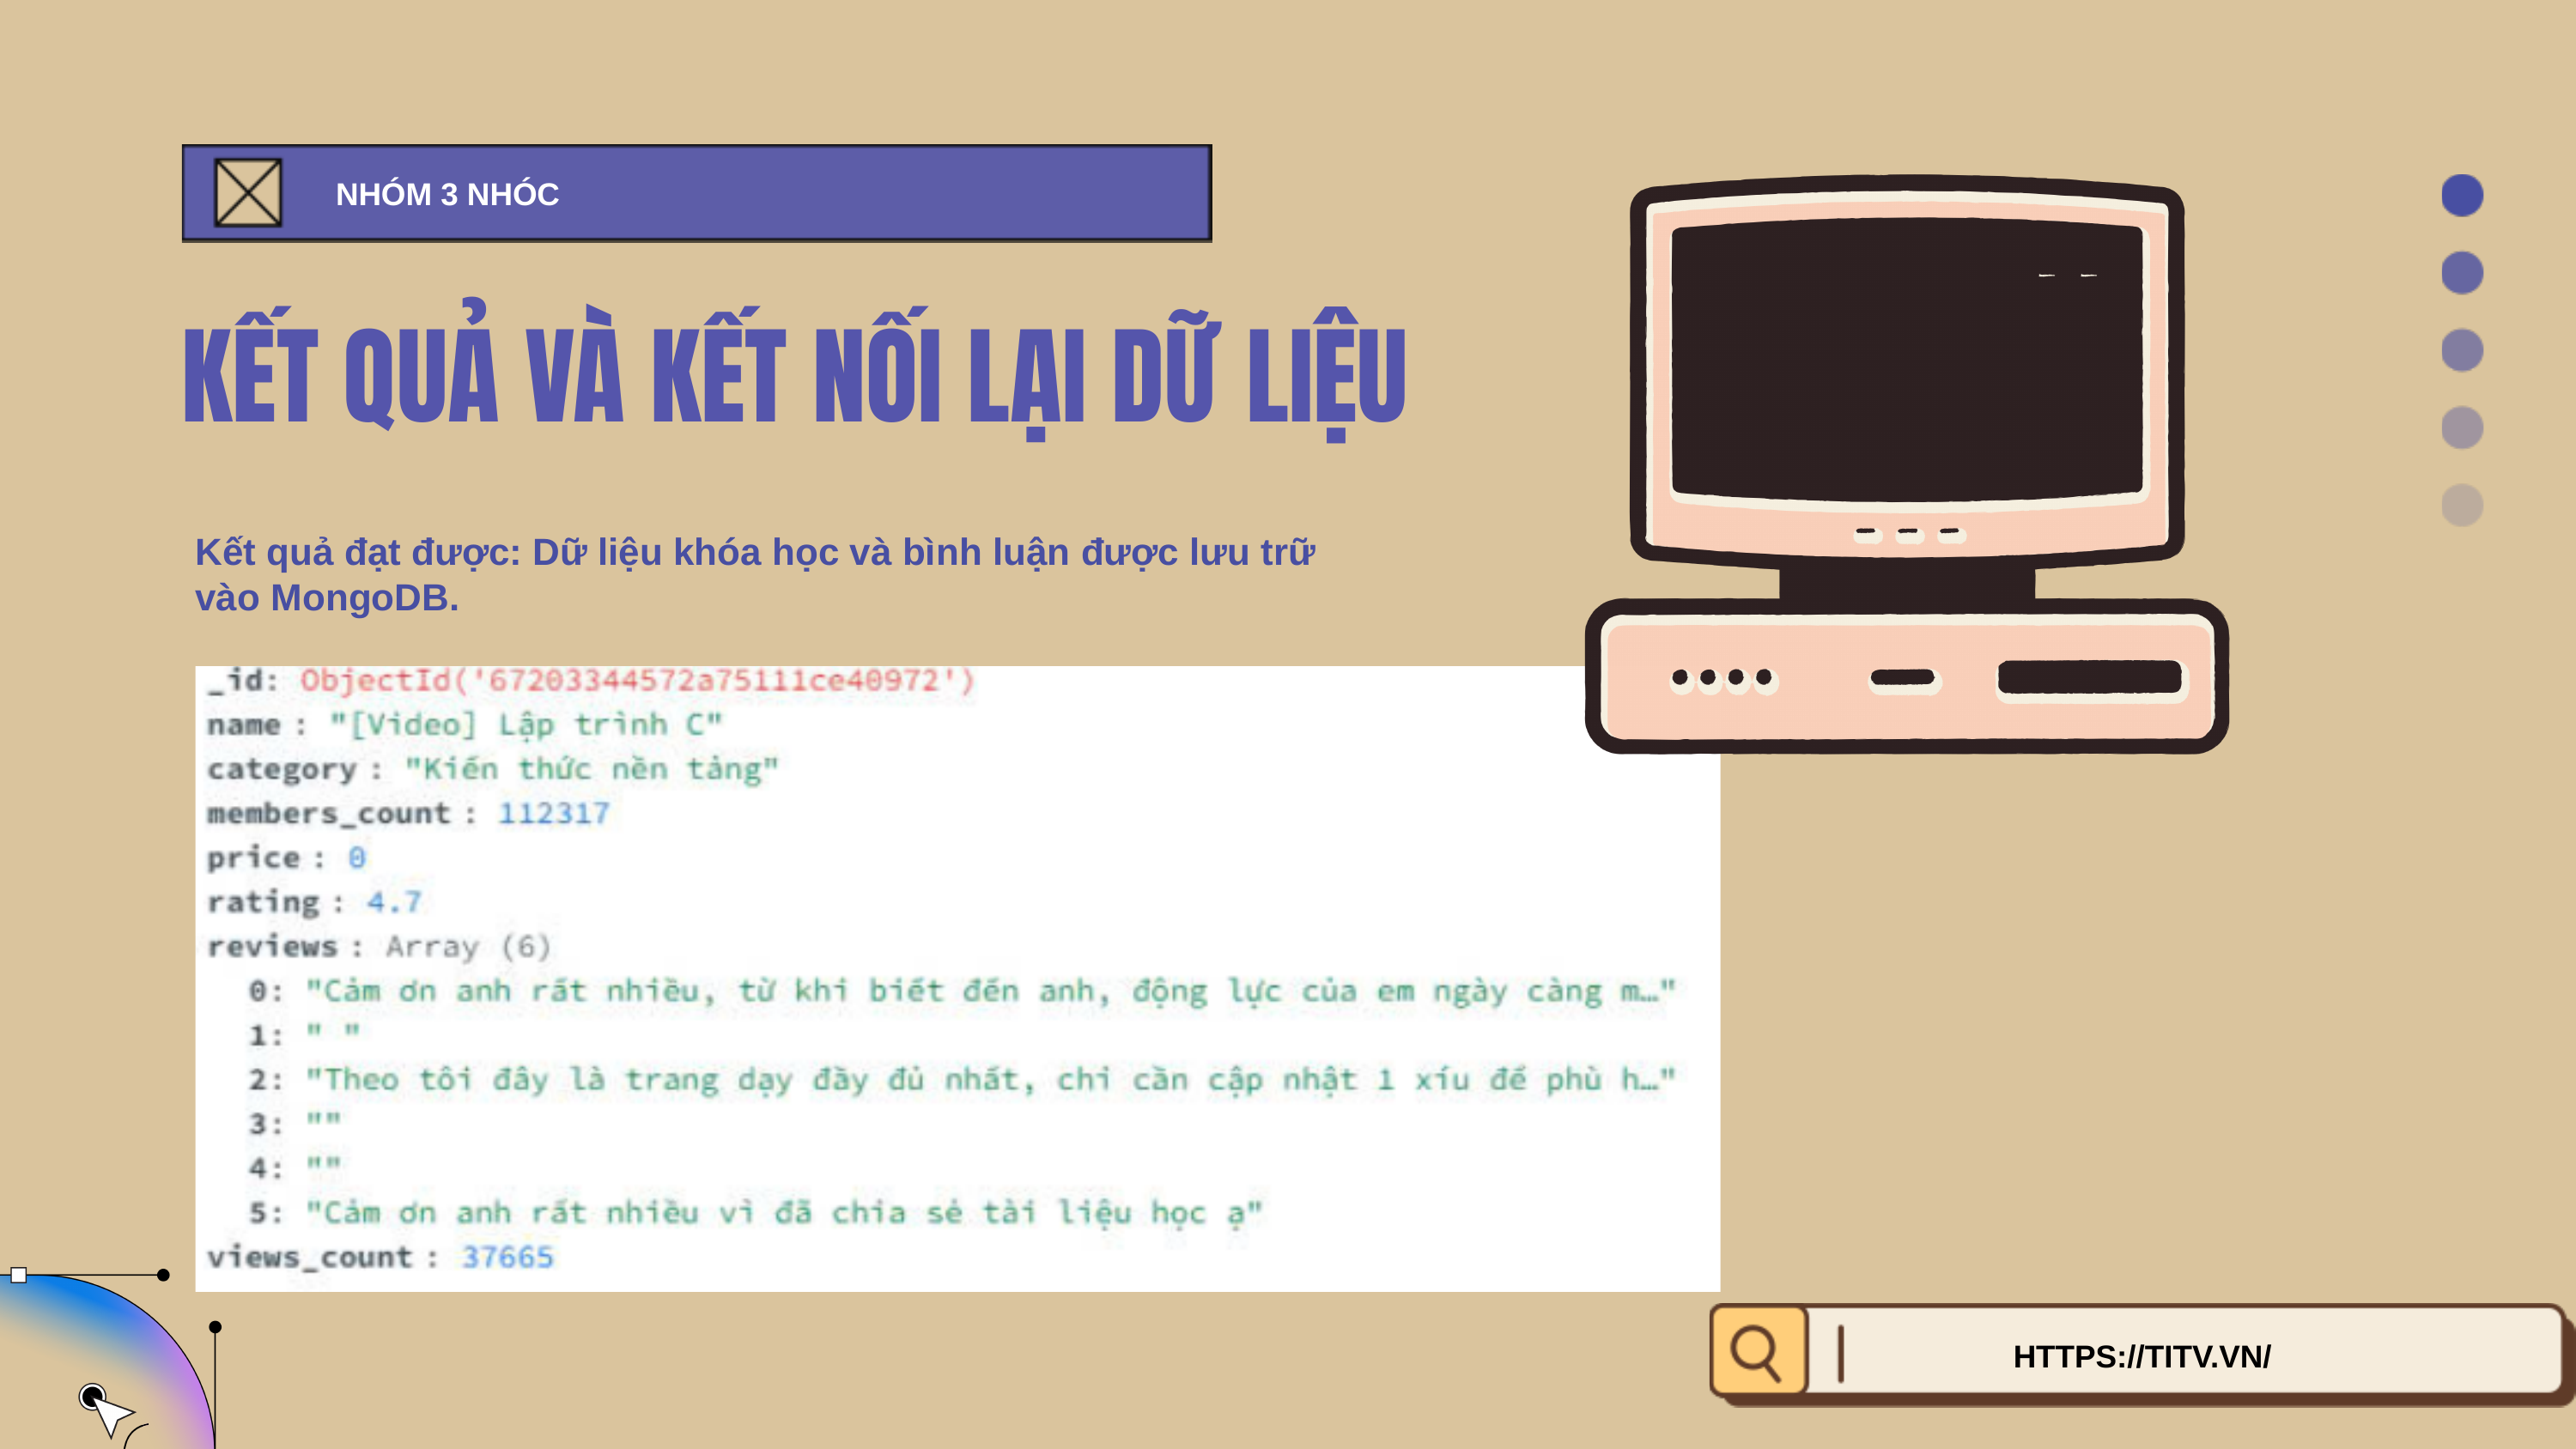

NHÓM 3 NHÓC
KẾT QUẢ VÀ KẾT NỐI LẠI DỮ LIỆU
Kết quả đạt được: Dữ liệu khóa học và bình luận được lưu trữ vào MongoDB.

HTTPS://TITV.VN/